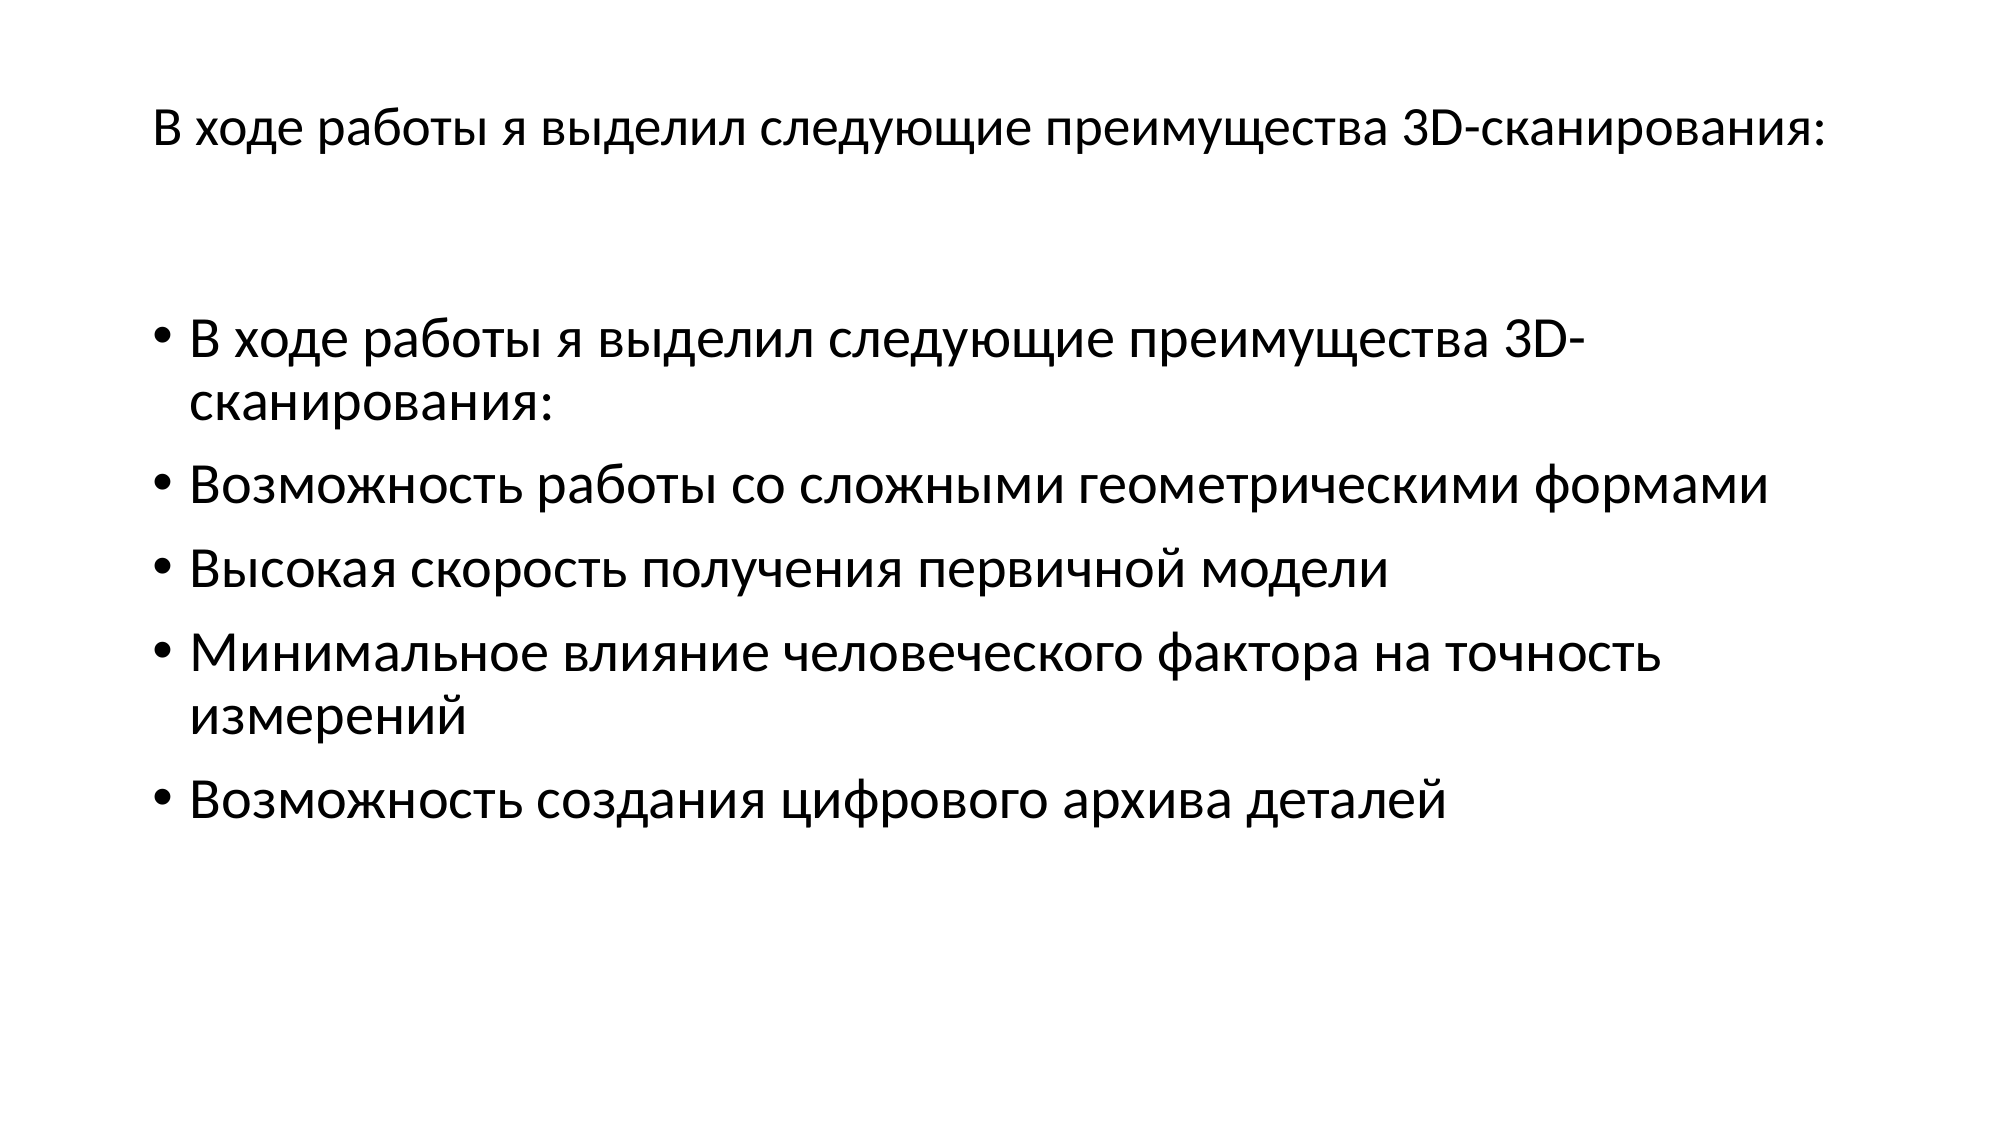

# В ходе работы я выделил следующие преимущества 3D-сканирования:
В ходе работы я выделил следующие преимущества 3D-сканирования:
Возможность работы со сложными геометрическими формами
Высокая скорость получения первичной модели
Минимальное влияние человеческого фактора на точность измерений
Возможность создания цифрового архива деталей